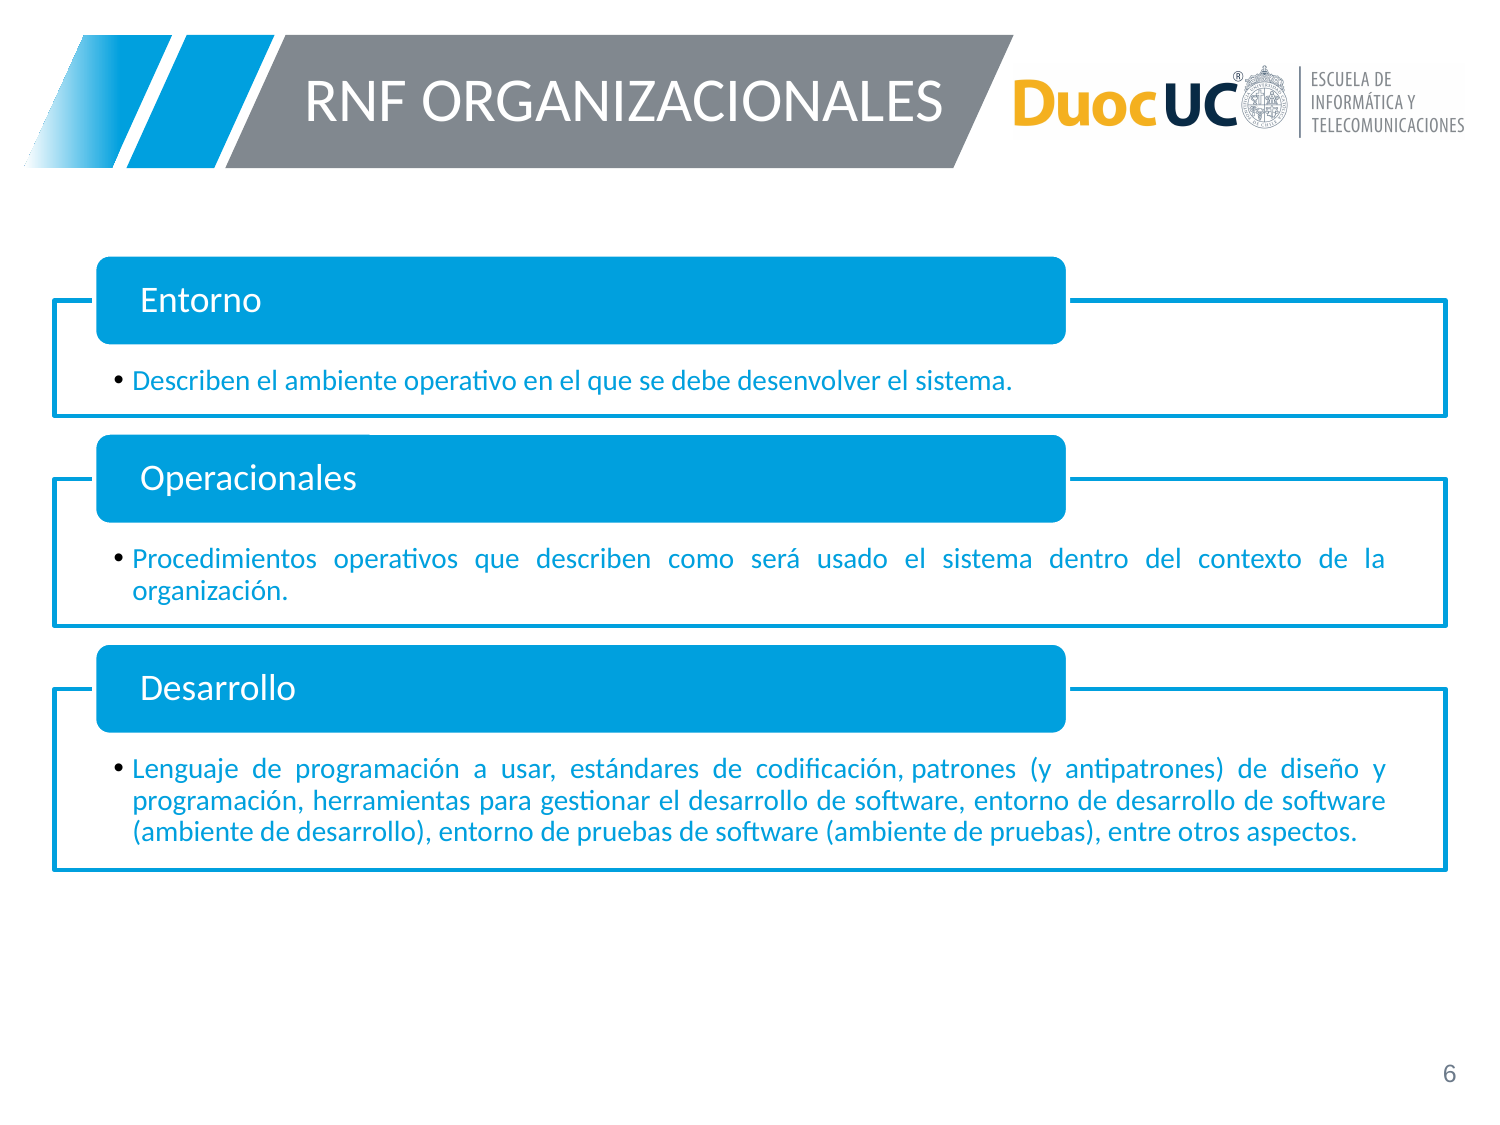

# RNF ORGANIZACIONALES
Describen el ambiente operativo en el que se debe desenvolver el sistema.
Entorno
Procedimientos operativos que describen como será usado el sistema dentro del contexto de la organización.
Operacionales
Lenguaje de programación a usar, estándares de codificación, patrones (y antipatrones) de diseño y programación, herramientas para gestionar el desarrollo de software, entorno de desarrollo de software (ambiente de desarrollo), entorno de pruebas de software (ambiente de pruebas), entre otros aspectos.
Desarrollo